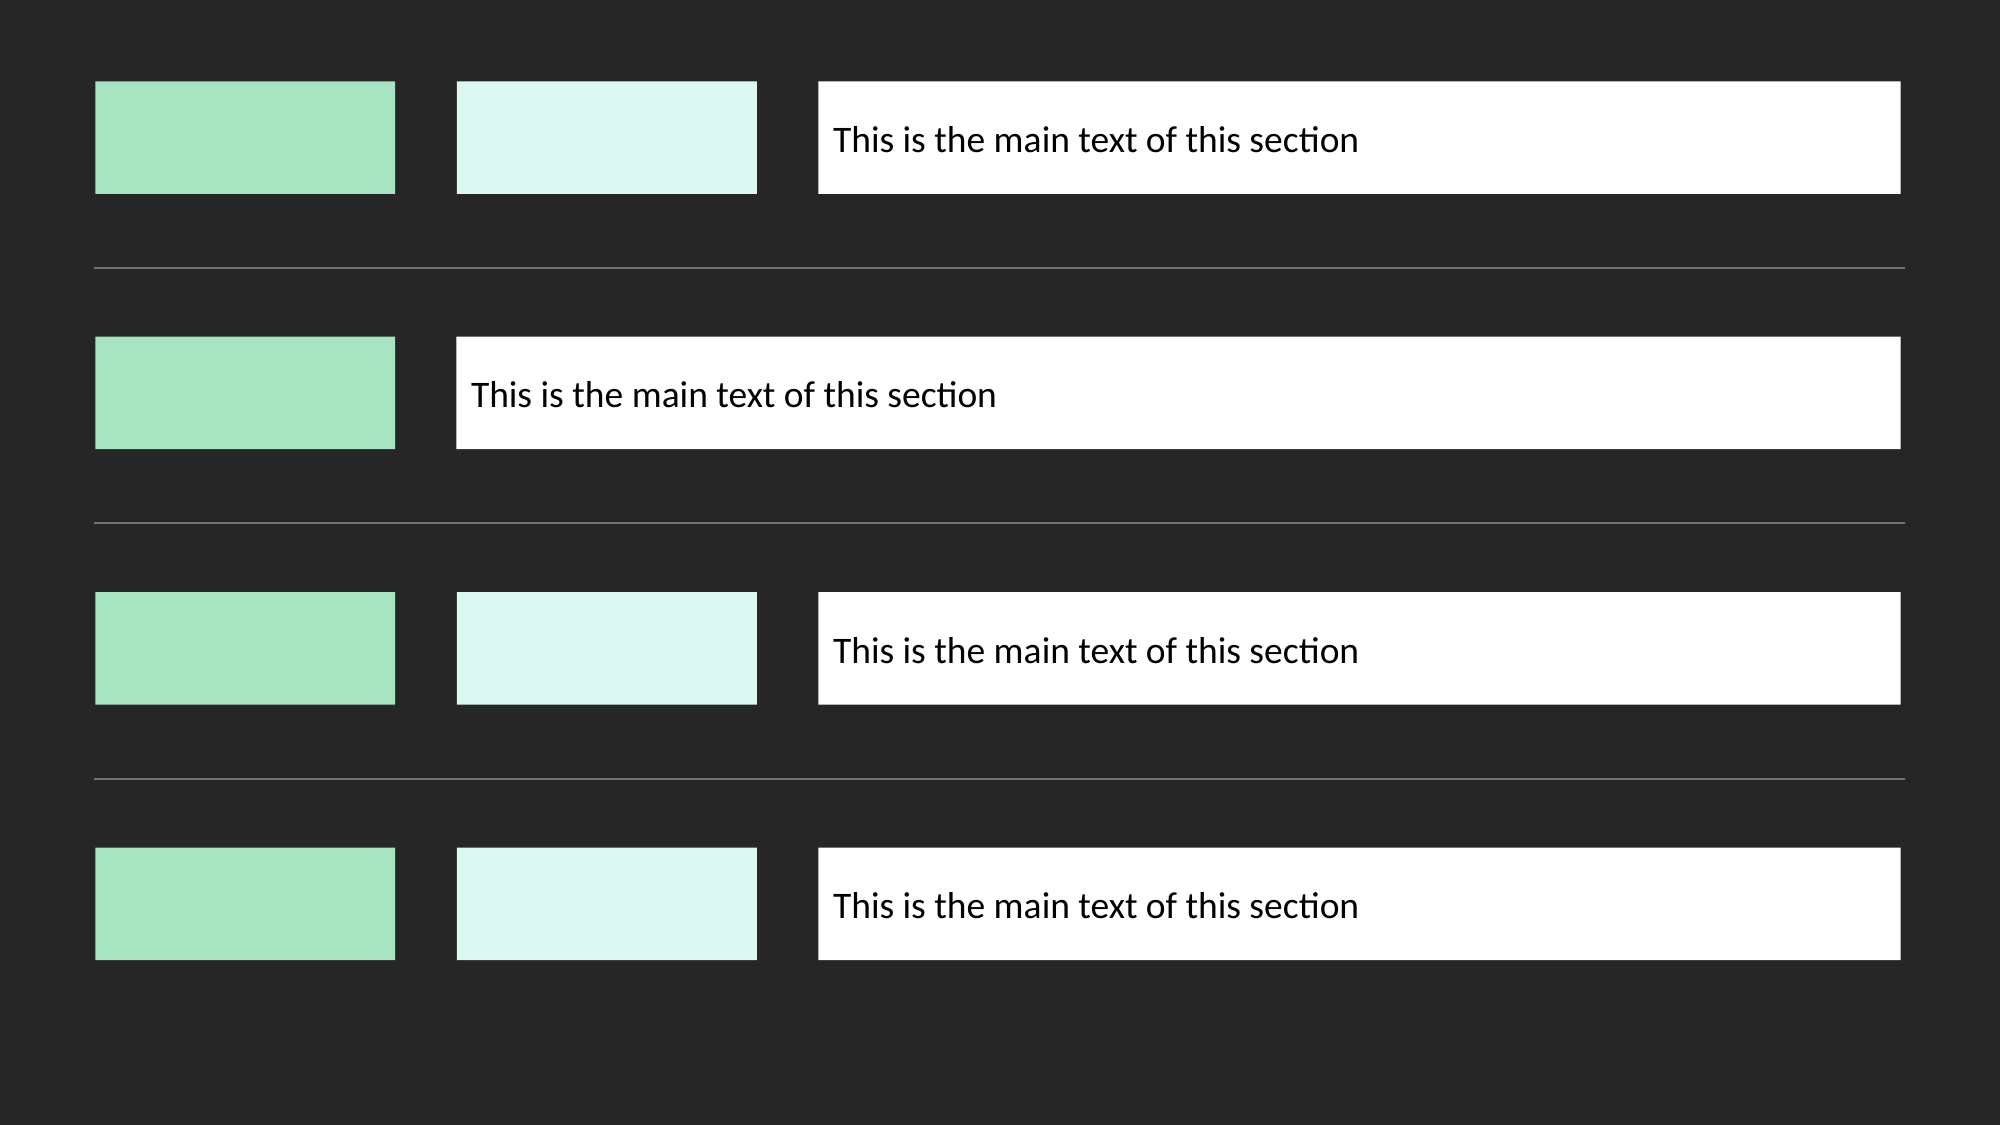

This is the main text of this section

This is the main text of this section

This is the main text of this section

This is the main text of this section